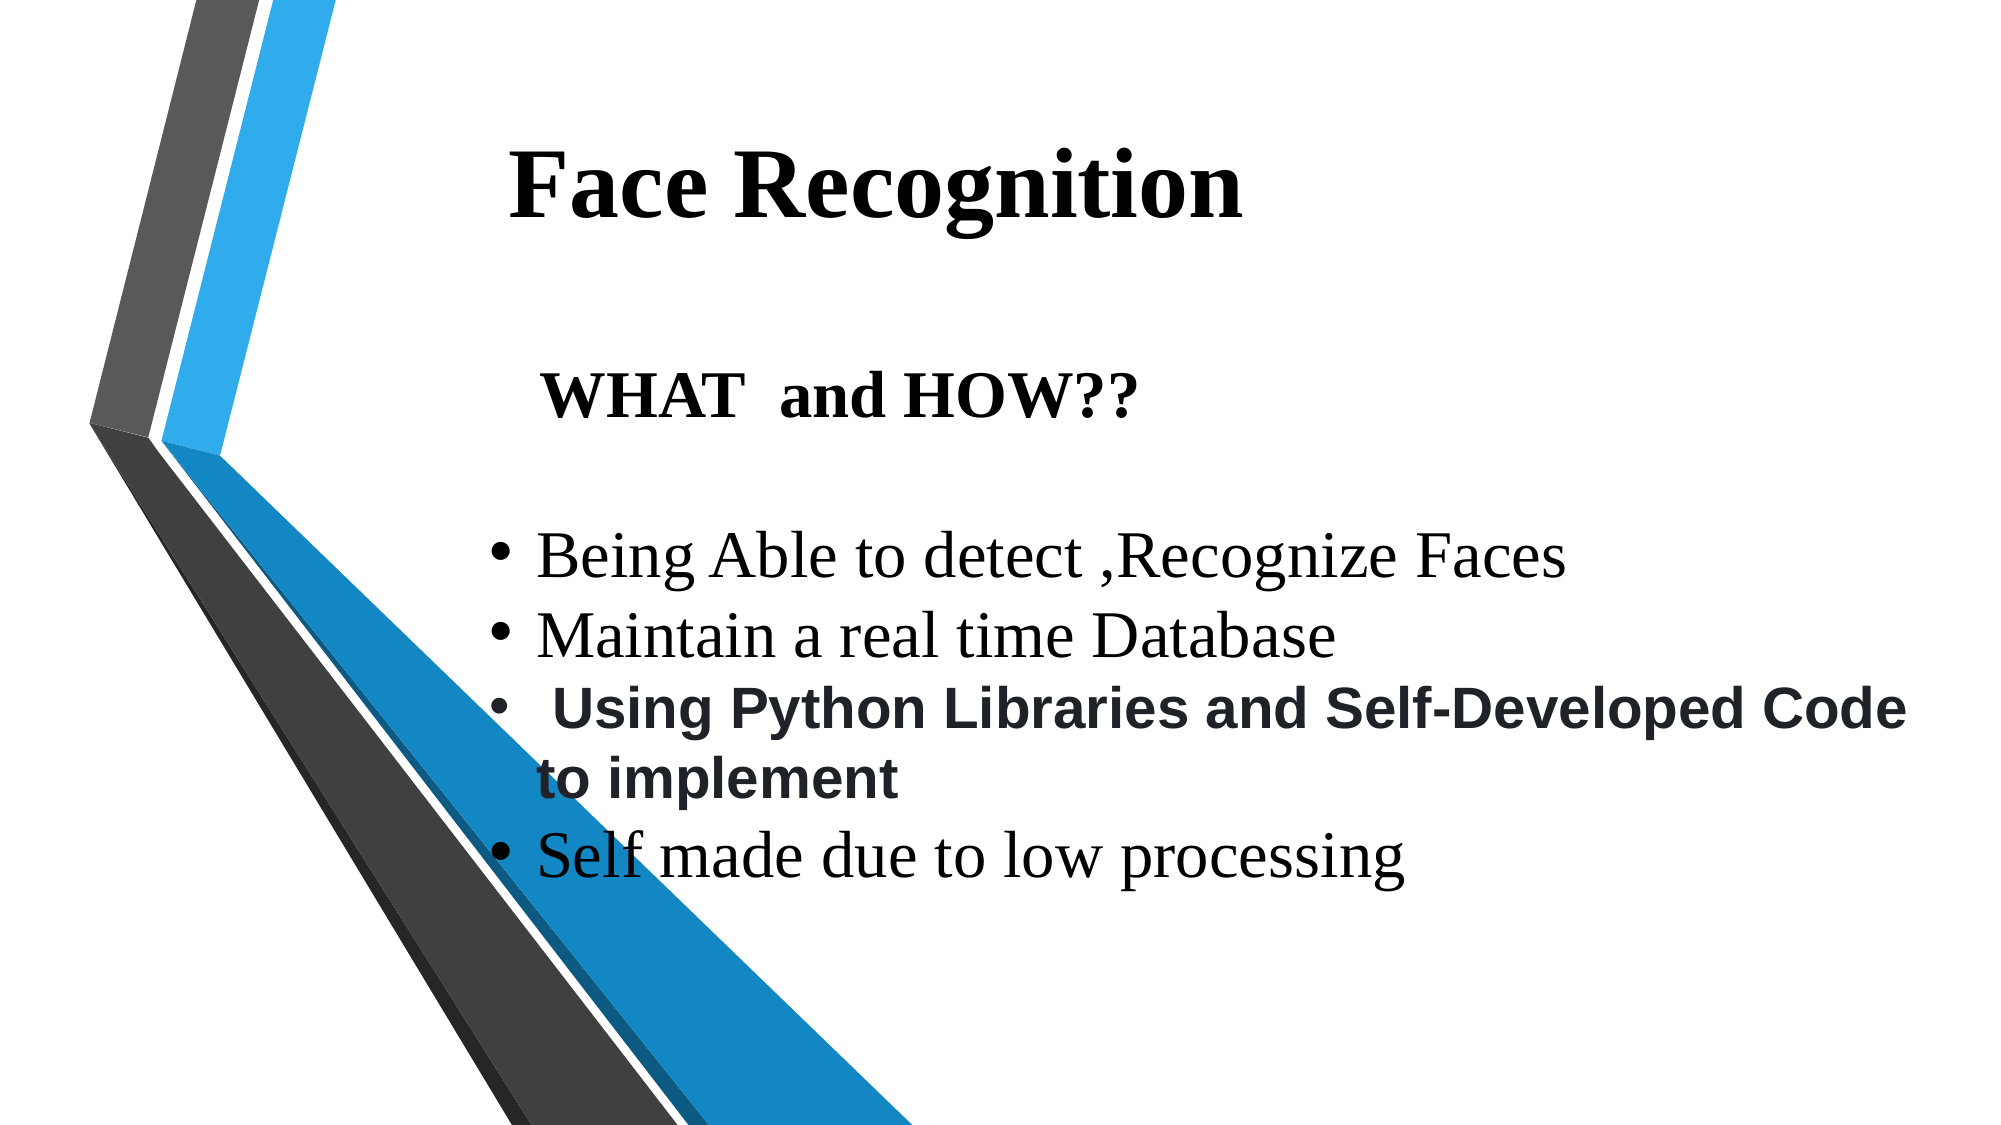

Face Recognition
   WHAT  and HOW??

Being Able to detect ,Recognize Faces
Maintain a real time Database
 Using Python Libraries and Self-Developed Code to implement
Self made due to low processing